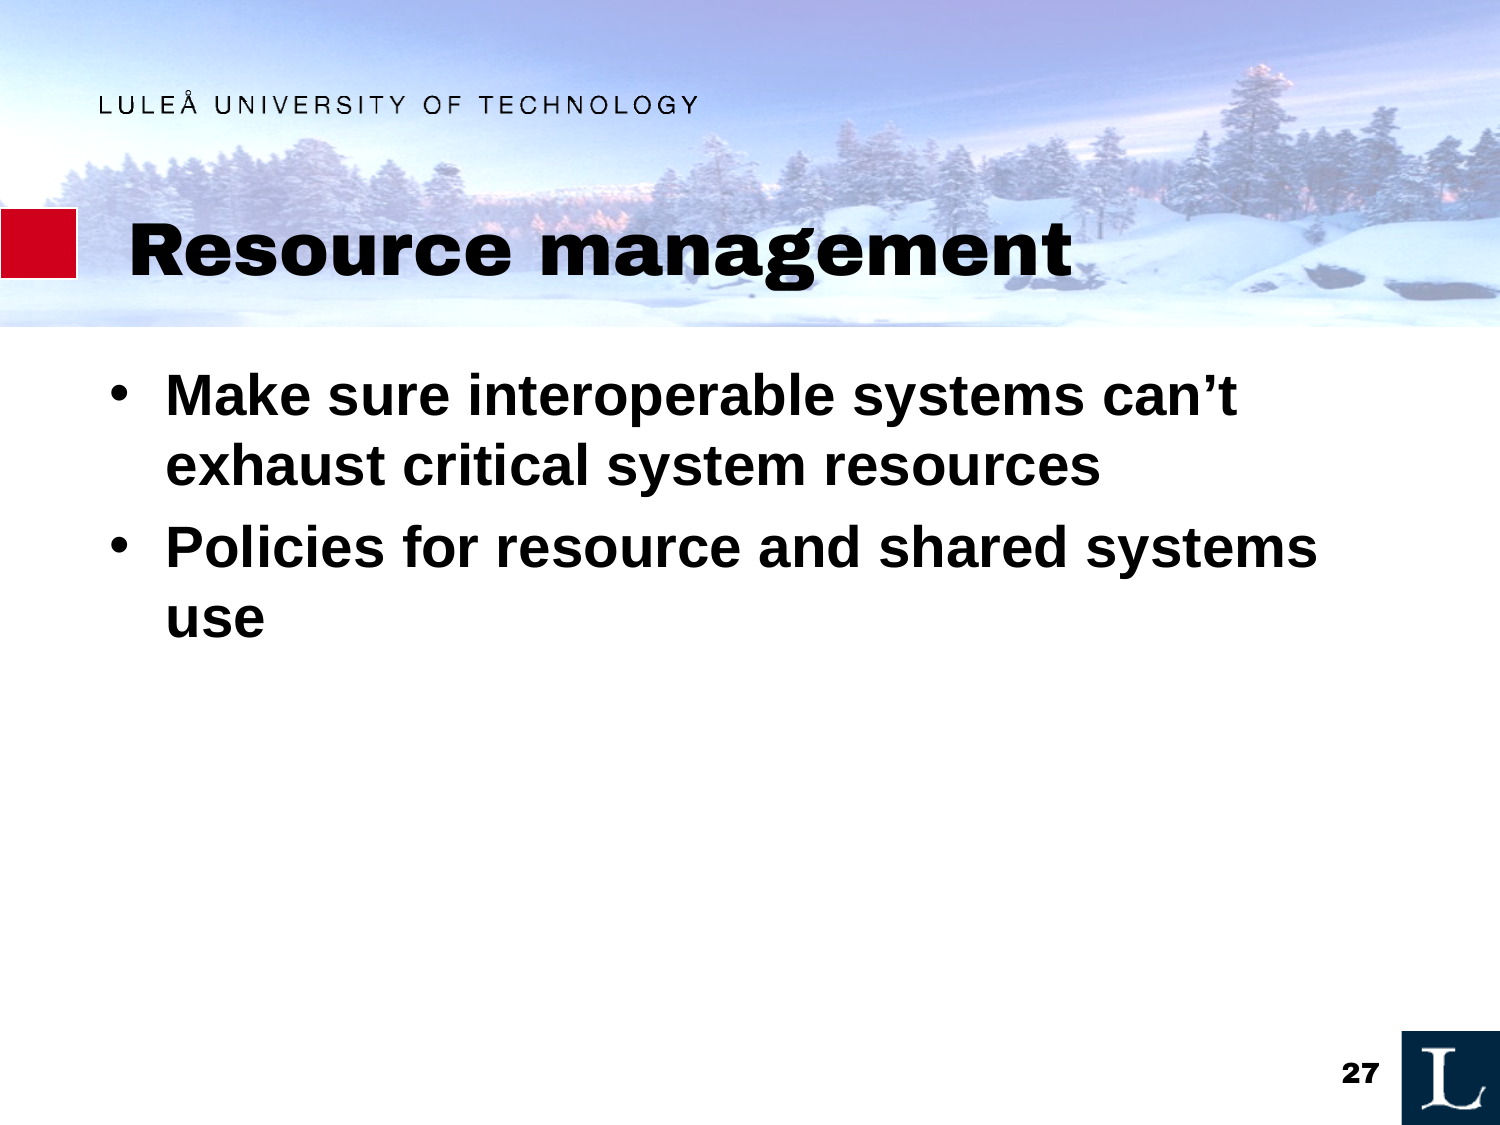

# Resource management
Make sure interoperable systems can’t exhaust critical system resources
Policies for resource and shared systems use
27